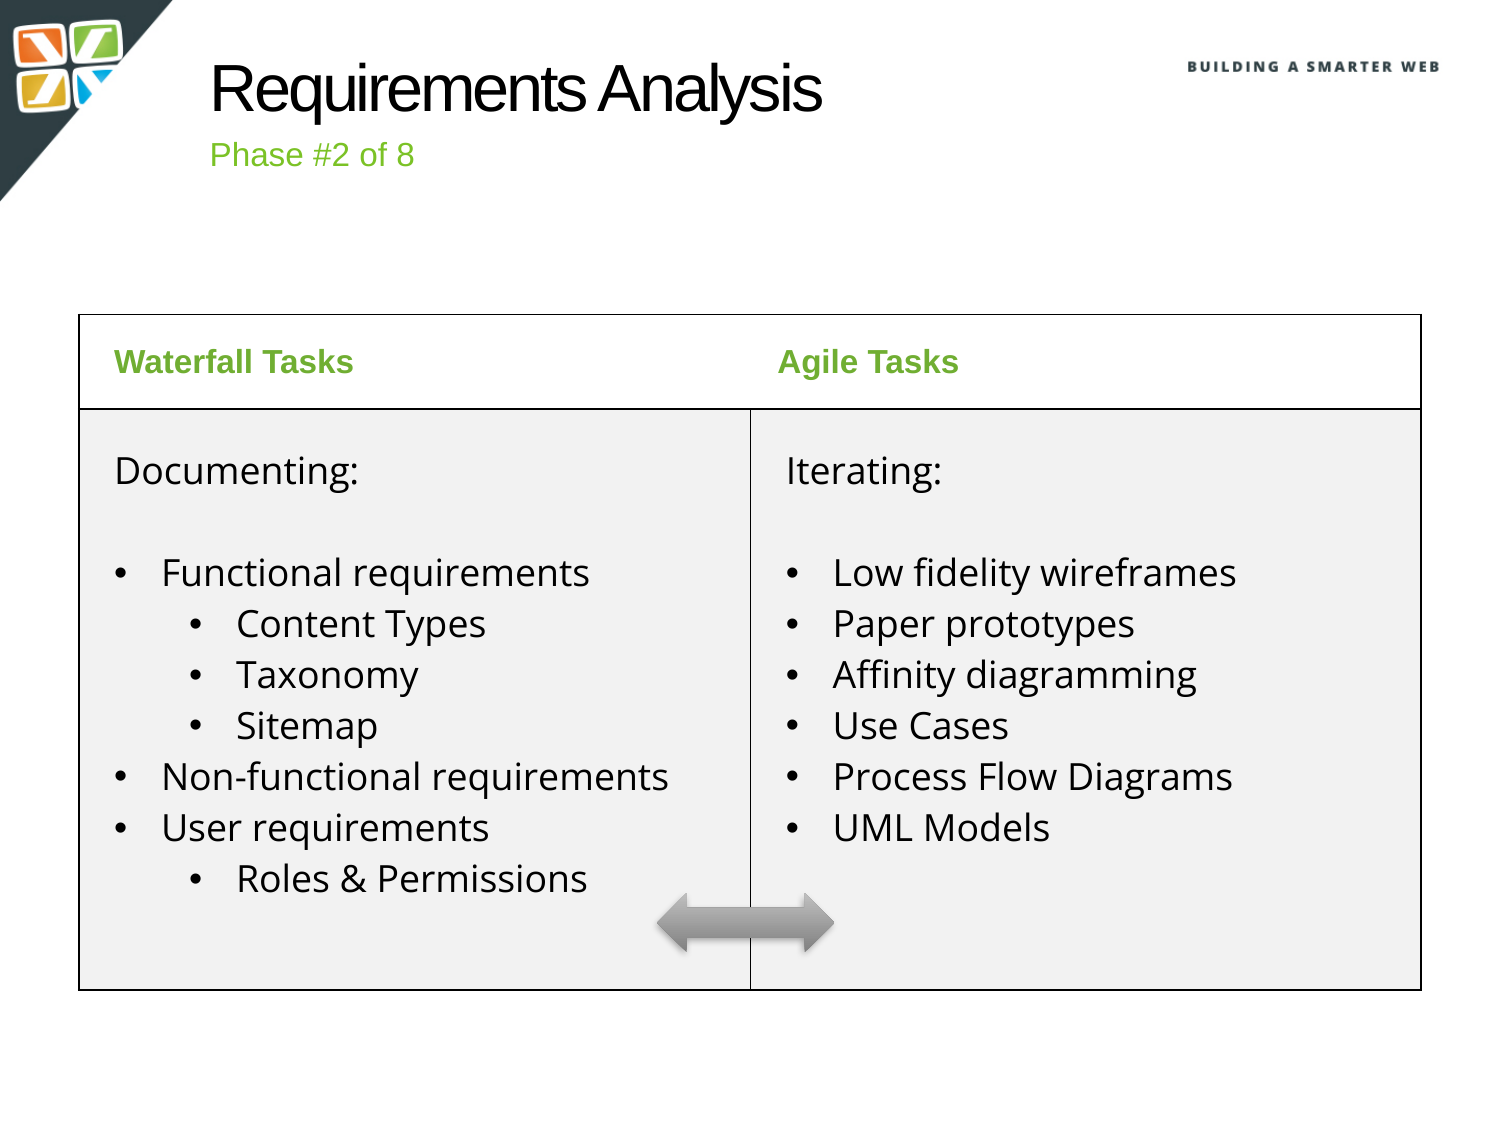

Requirements Analysis

Phase #2 of 8
| Waterfall Tasks Agile Tasks |  |
| --- | --- |
| Documenting: Functional requirements Content Types Taxonomy Sitemap Non-functional requirements User requirements Roles & Permissions | Iterating: Low fidelity wireframes Paper prototypes Affinity diagramming Use Cases Process Flow Diagrams UML Models |